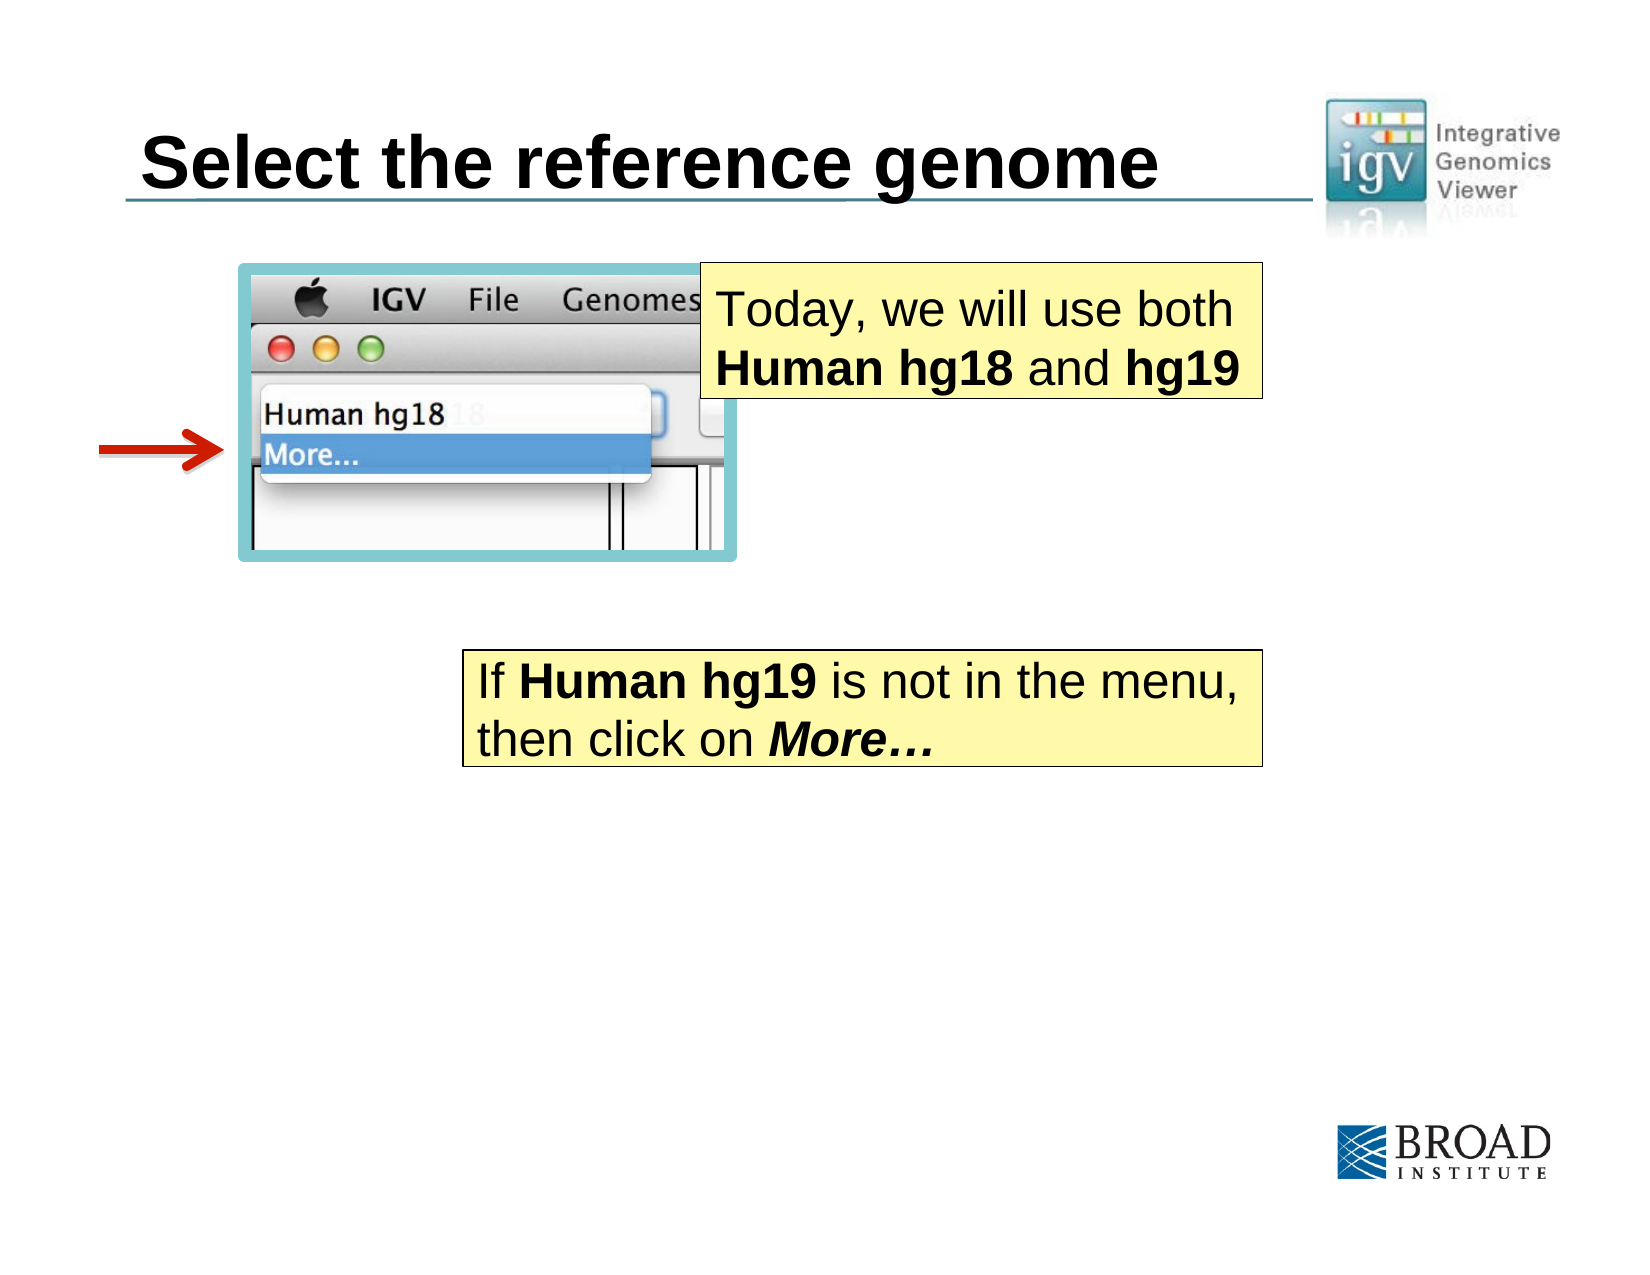

# Select the reference genome

Today, we will use both
Human hg18 and hg19

If Human hg19 is not in the menu, then click on More…